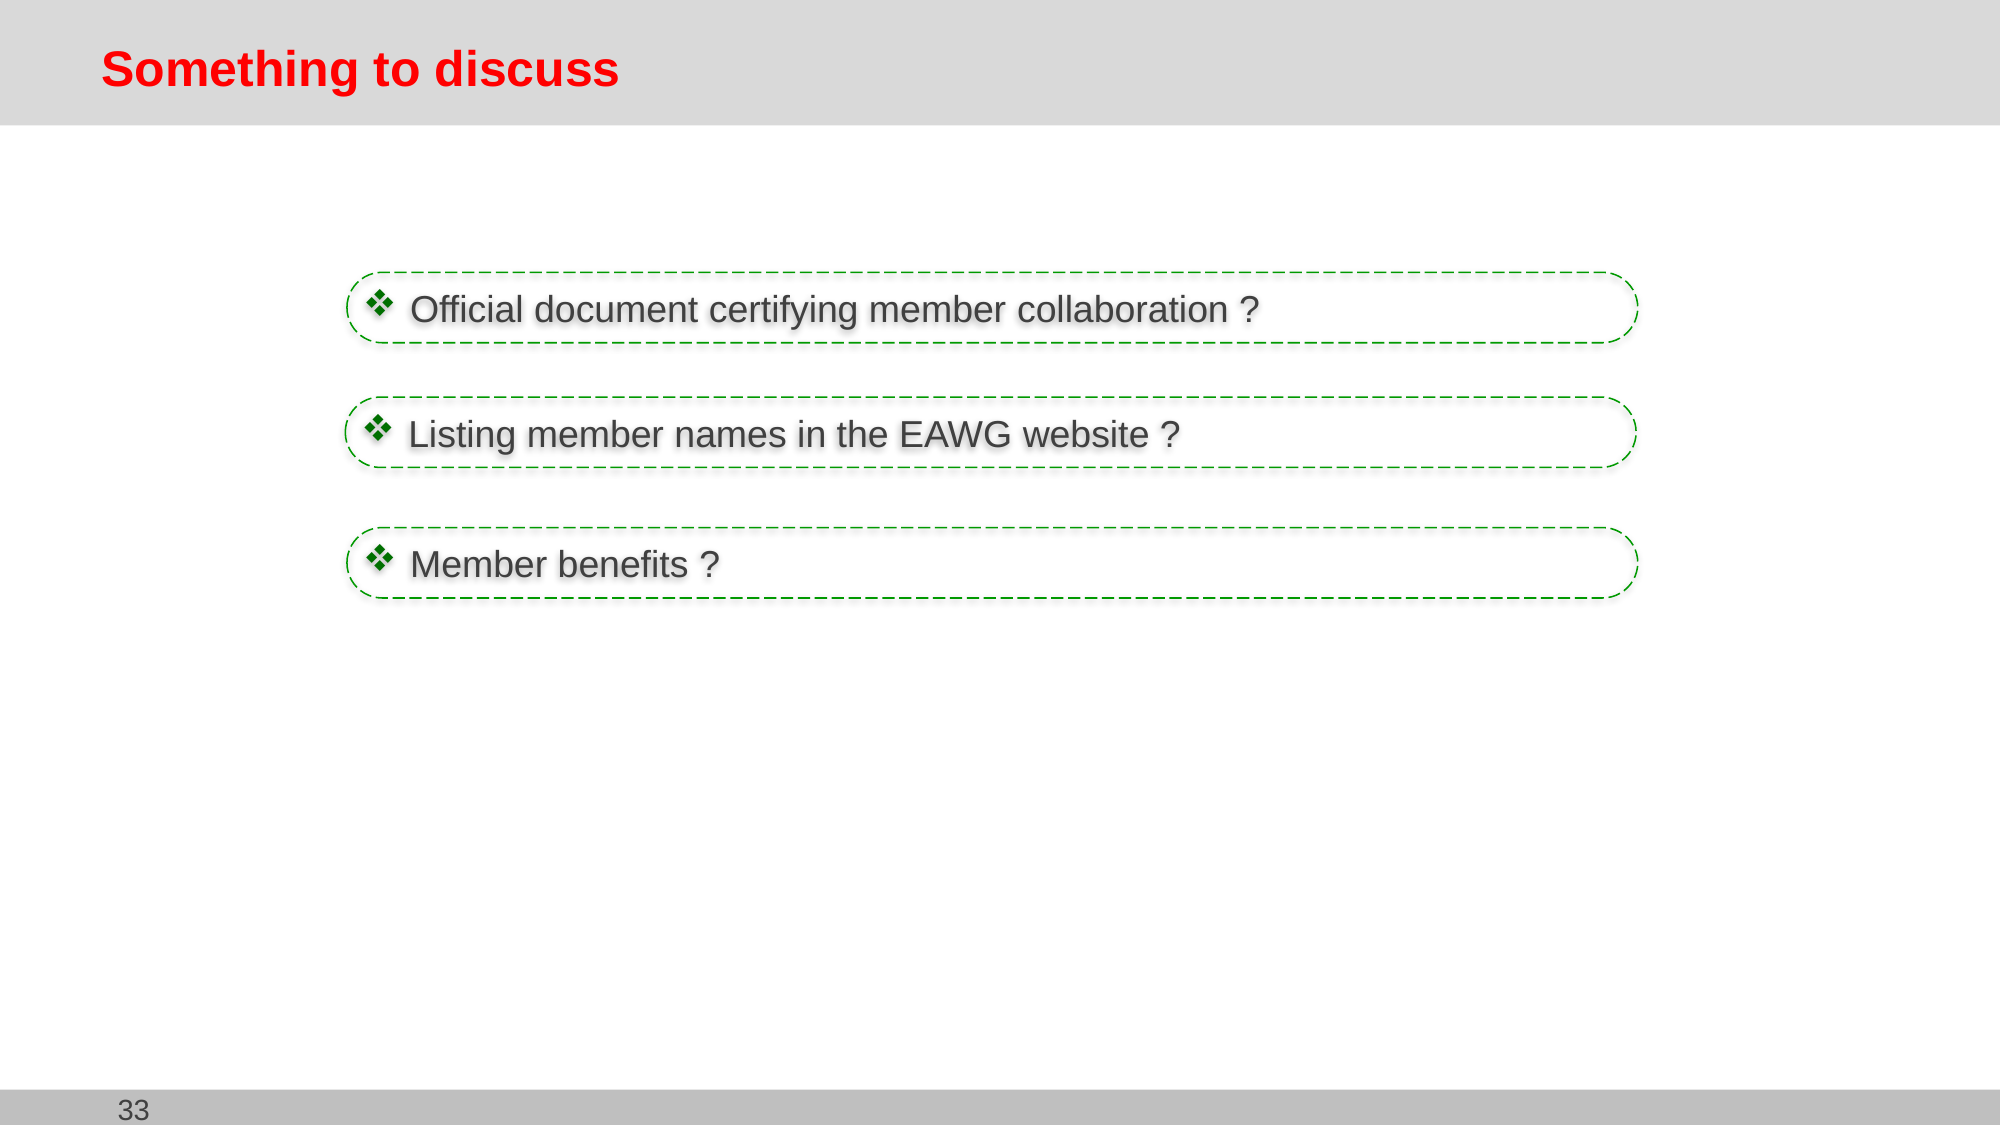

# Something to discuss
Official document certifying member collaboration ?
Listing member names in the EAWG website ?
Member benefits ?
33